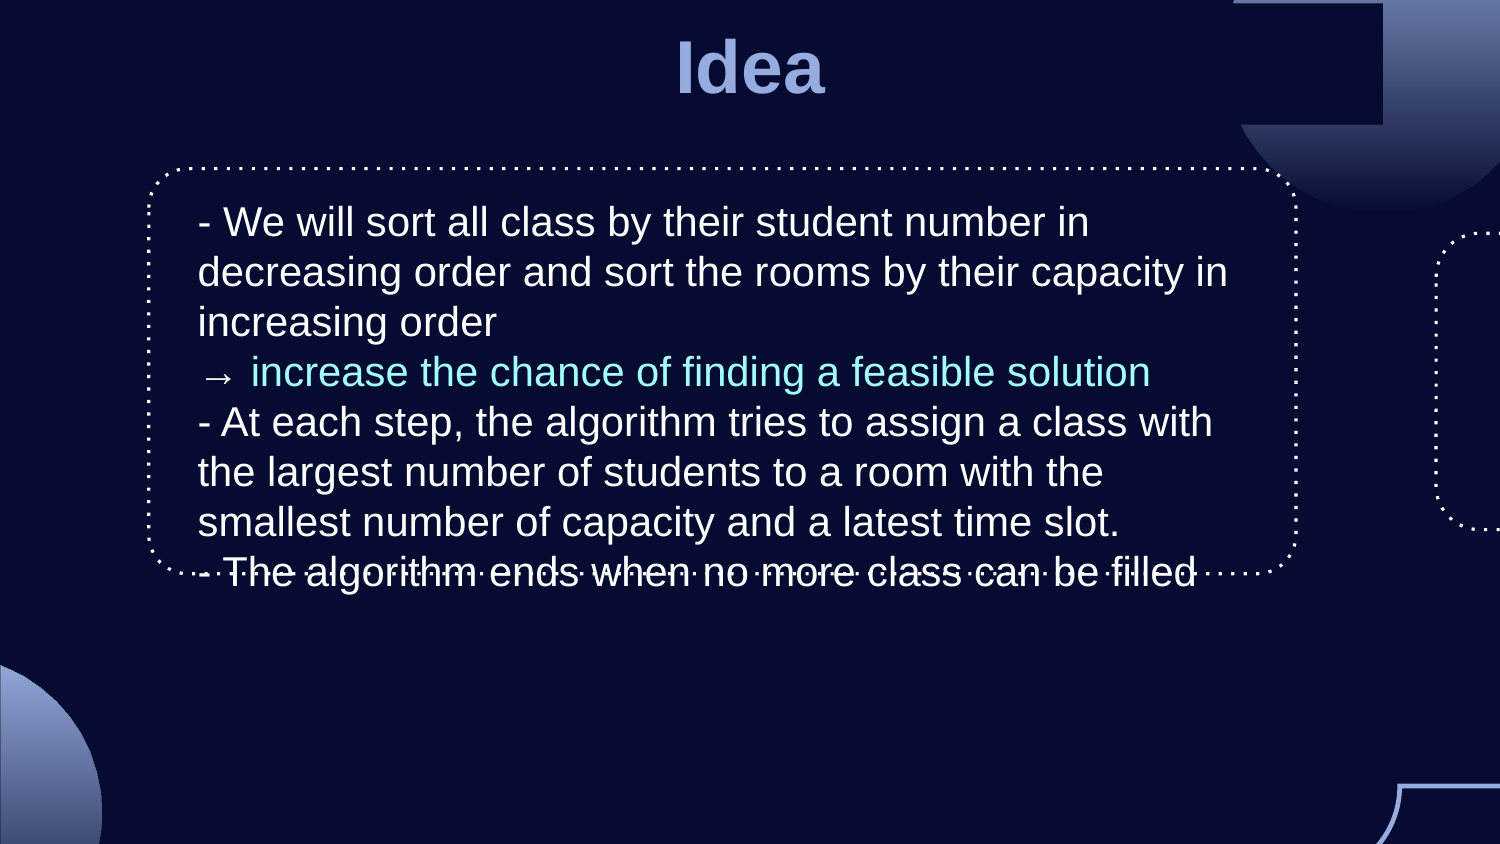

# Idea

- We will sort all class by their student number in decreasing order and sort the rooms by their capacity in increasing order
→ increase the chance of finding a feasible solution
- At each step, the algorithm tries to assign a class with the largest number of students to a room with the smallest number of capacity and a latest time slot.
- The algorithm ends when no more class can be filled